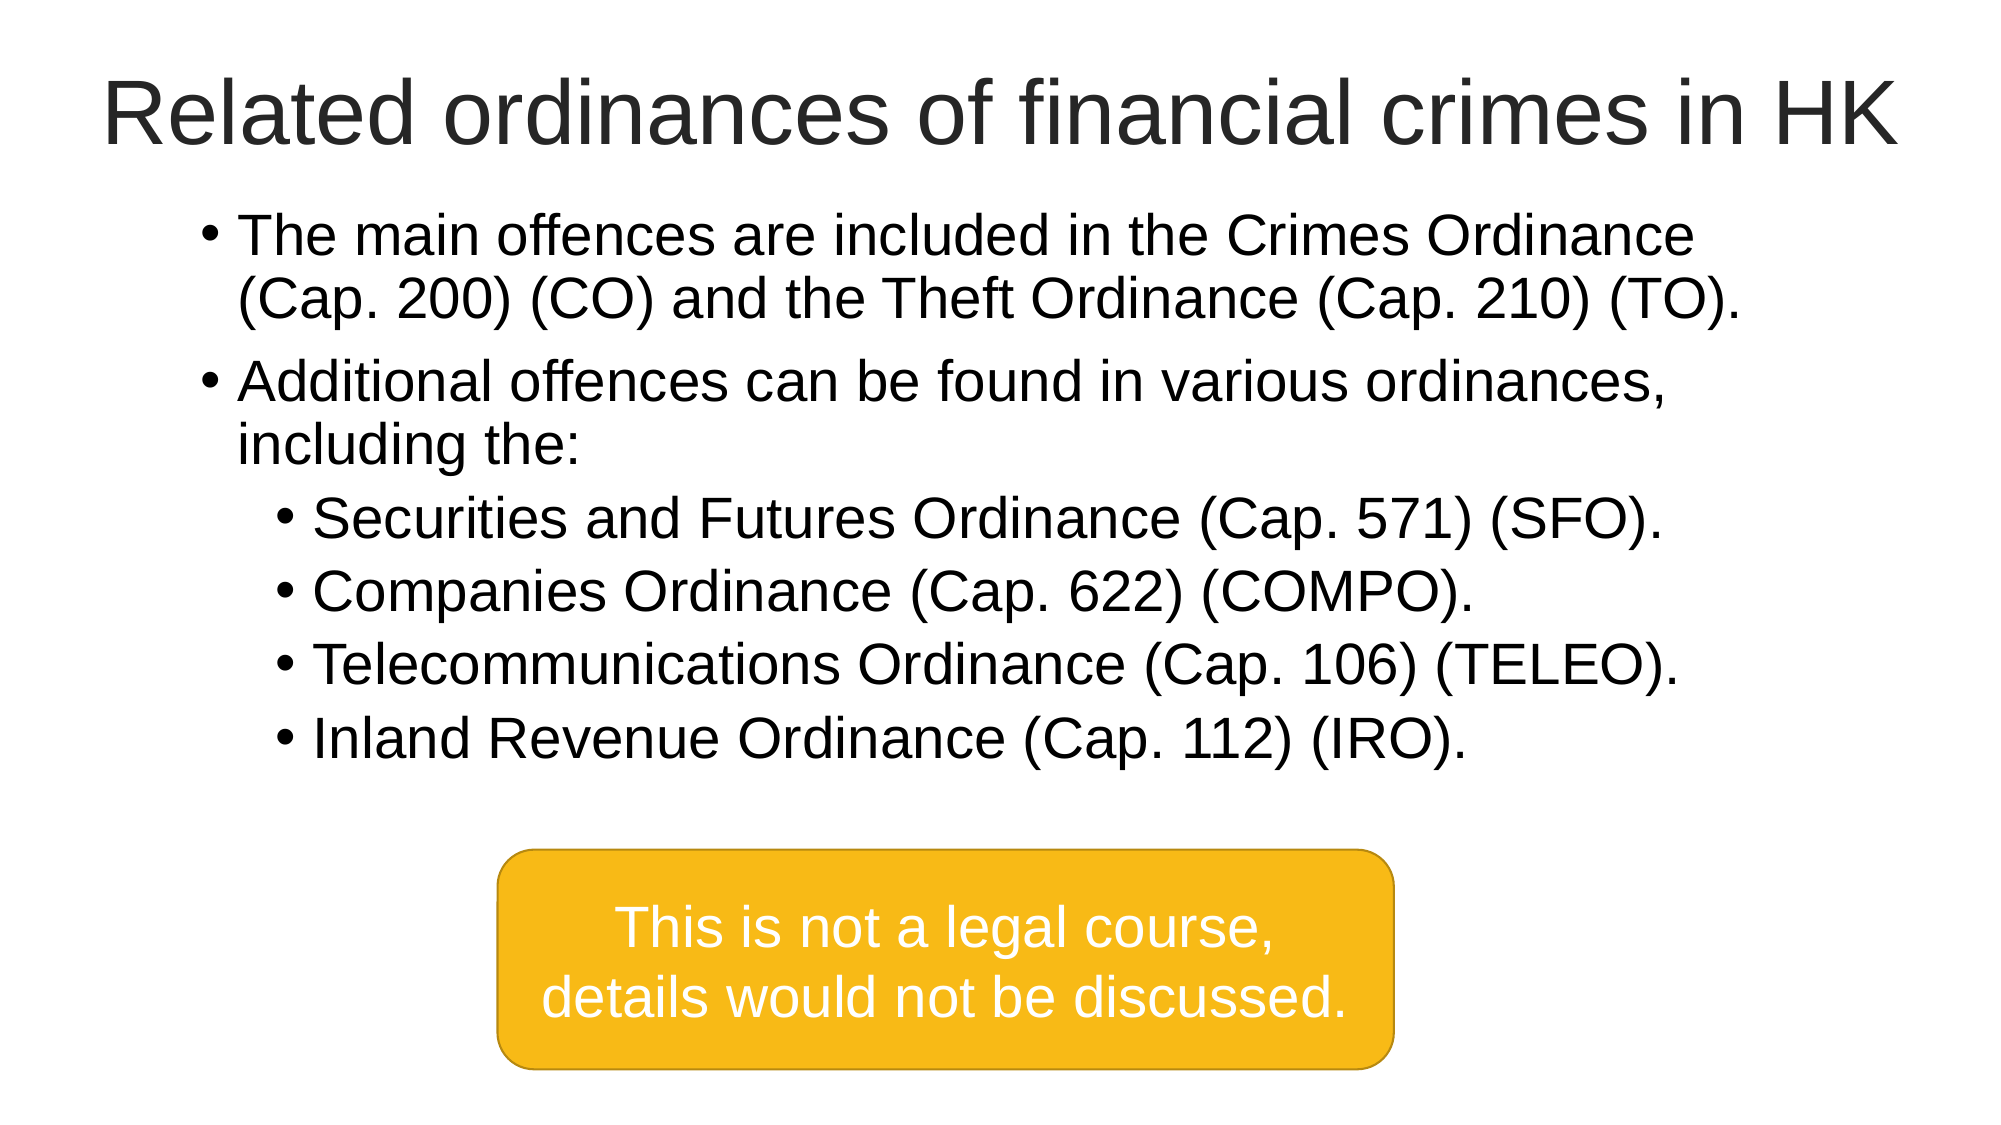

Related ordinances of financial crimes in HK
The main offences are included in the Crimes Ordinance (Cap. 200) (CO) and the Theft Ordinance (Cap. 210) (TO).
Additional offences can be found in various ordinances, including the:
Securities and Futures Ordinance (Cap. 571) (SFO).
Companies Ordinance (Cap. 622) (COMPO).
Telecommunications Ordinance (Cap. 106) (TELEO).
Inland Revenue Ordinance (Cap. 112) (IRO).

This is not a legal course, details would not be discussed.